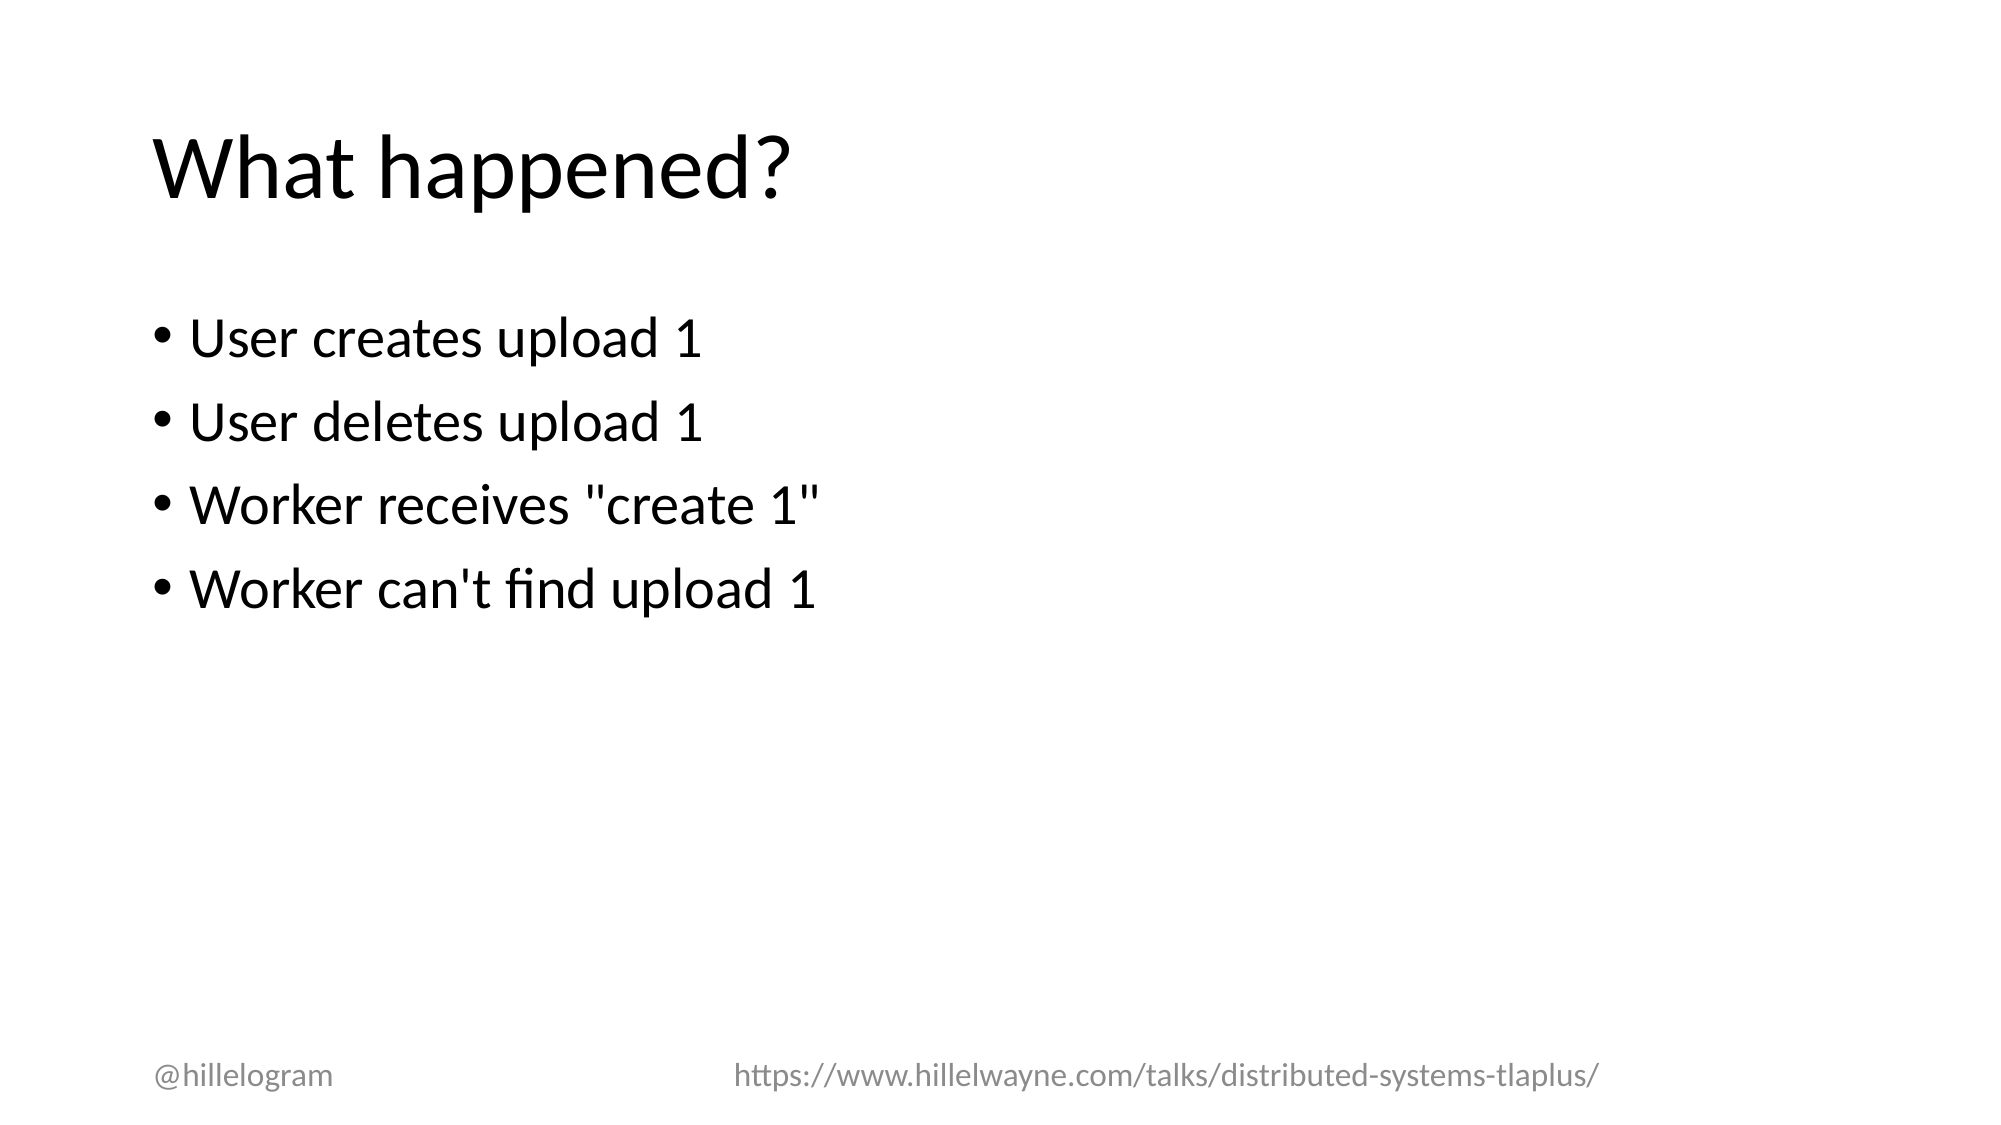

# What happened?
User creates upload 1
User deletes upload 1
Worker receives "create 1"
Worker can't find upload 1
@hillelogram
https://www.hillelwayne.com/talks/distributed-systems-tlaplus/